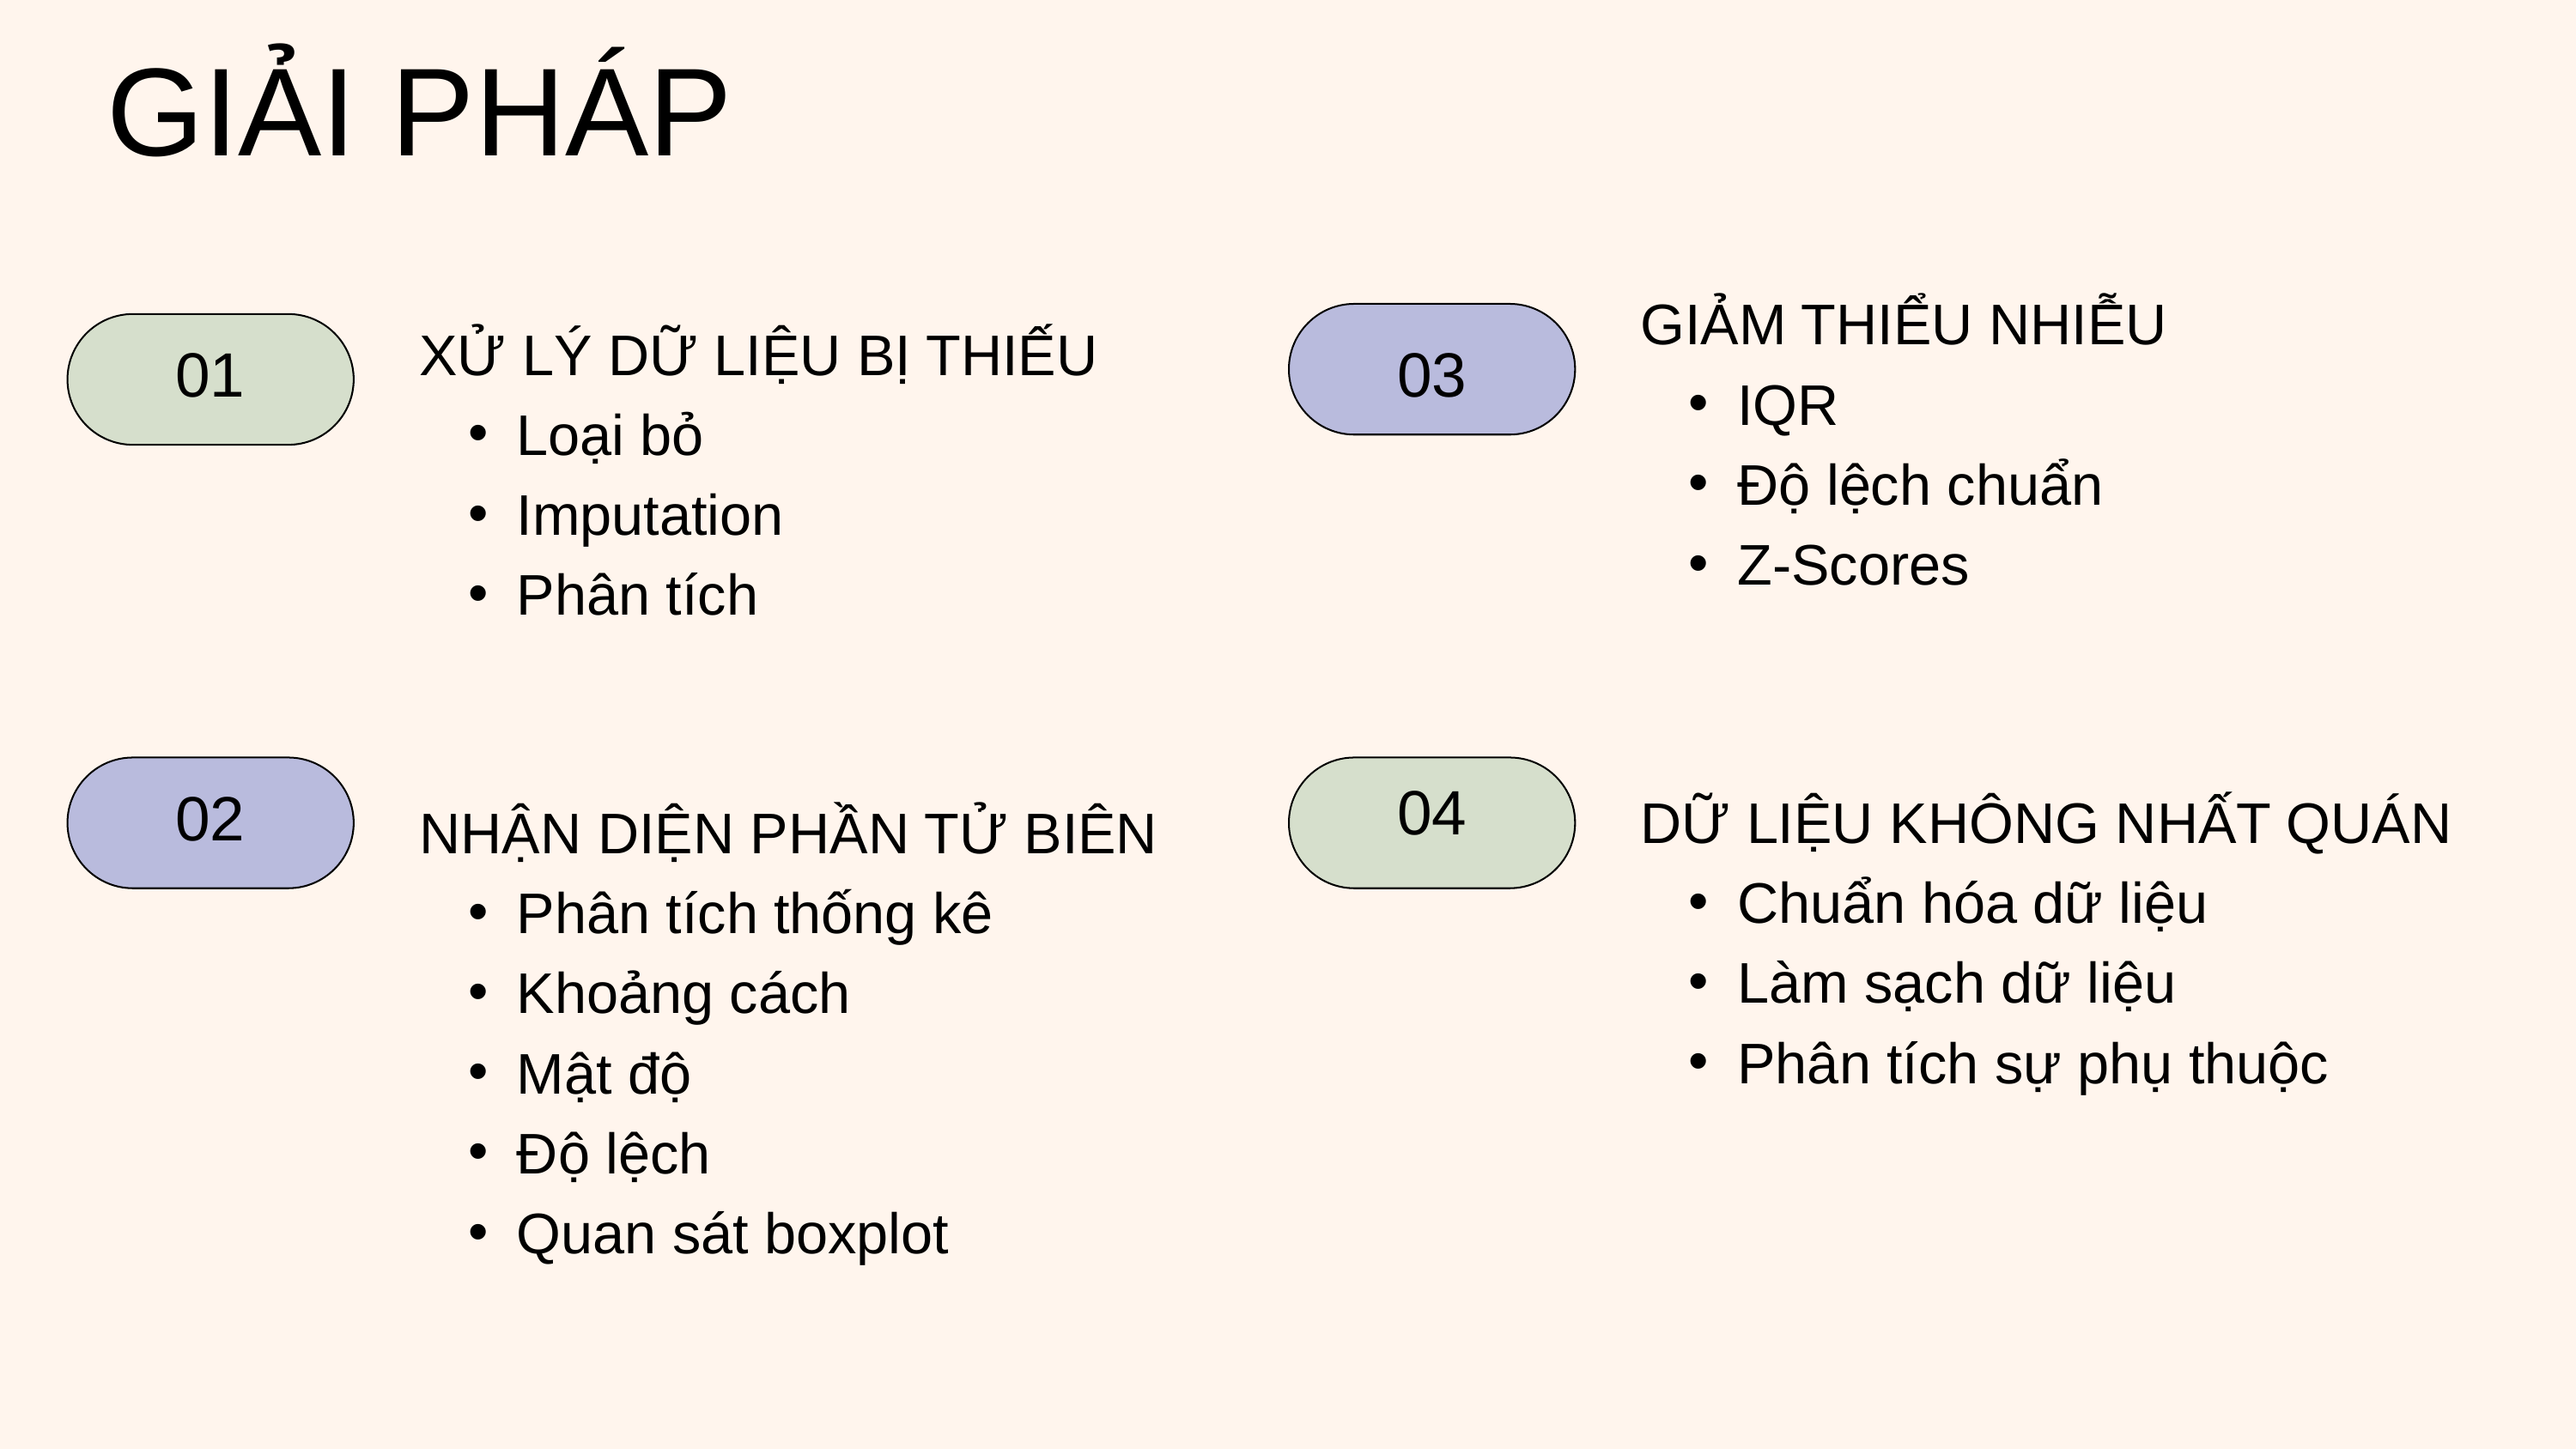

GIẢI PHÁP
GIẢM THIỂU NHIỄU
IQR
Độ lệch chuẩn
Z-Scores

XỬ LÝ DỮ LIỆU BỊ THIẾU
Loại bỏ
Imputation
Phân tích

01
03

04
DỮ LIỆU KHÔNG NHẤT QUÁN
Chuẩn hóa dữ liệu
Làm sạch dữ liệu
Phân tích sự phụ thuộc

02
NHẬN DIỆN PHẦN TỬ BIÊN
Phân tích thống kê
Khoảng cách
Mật độ
Độ lệch
Quan sát boxplot